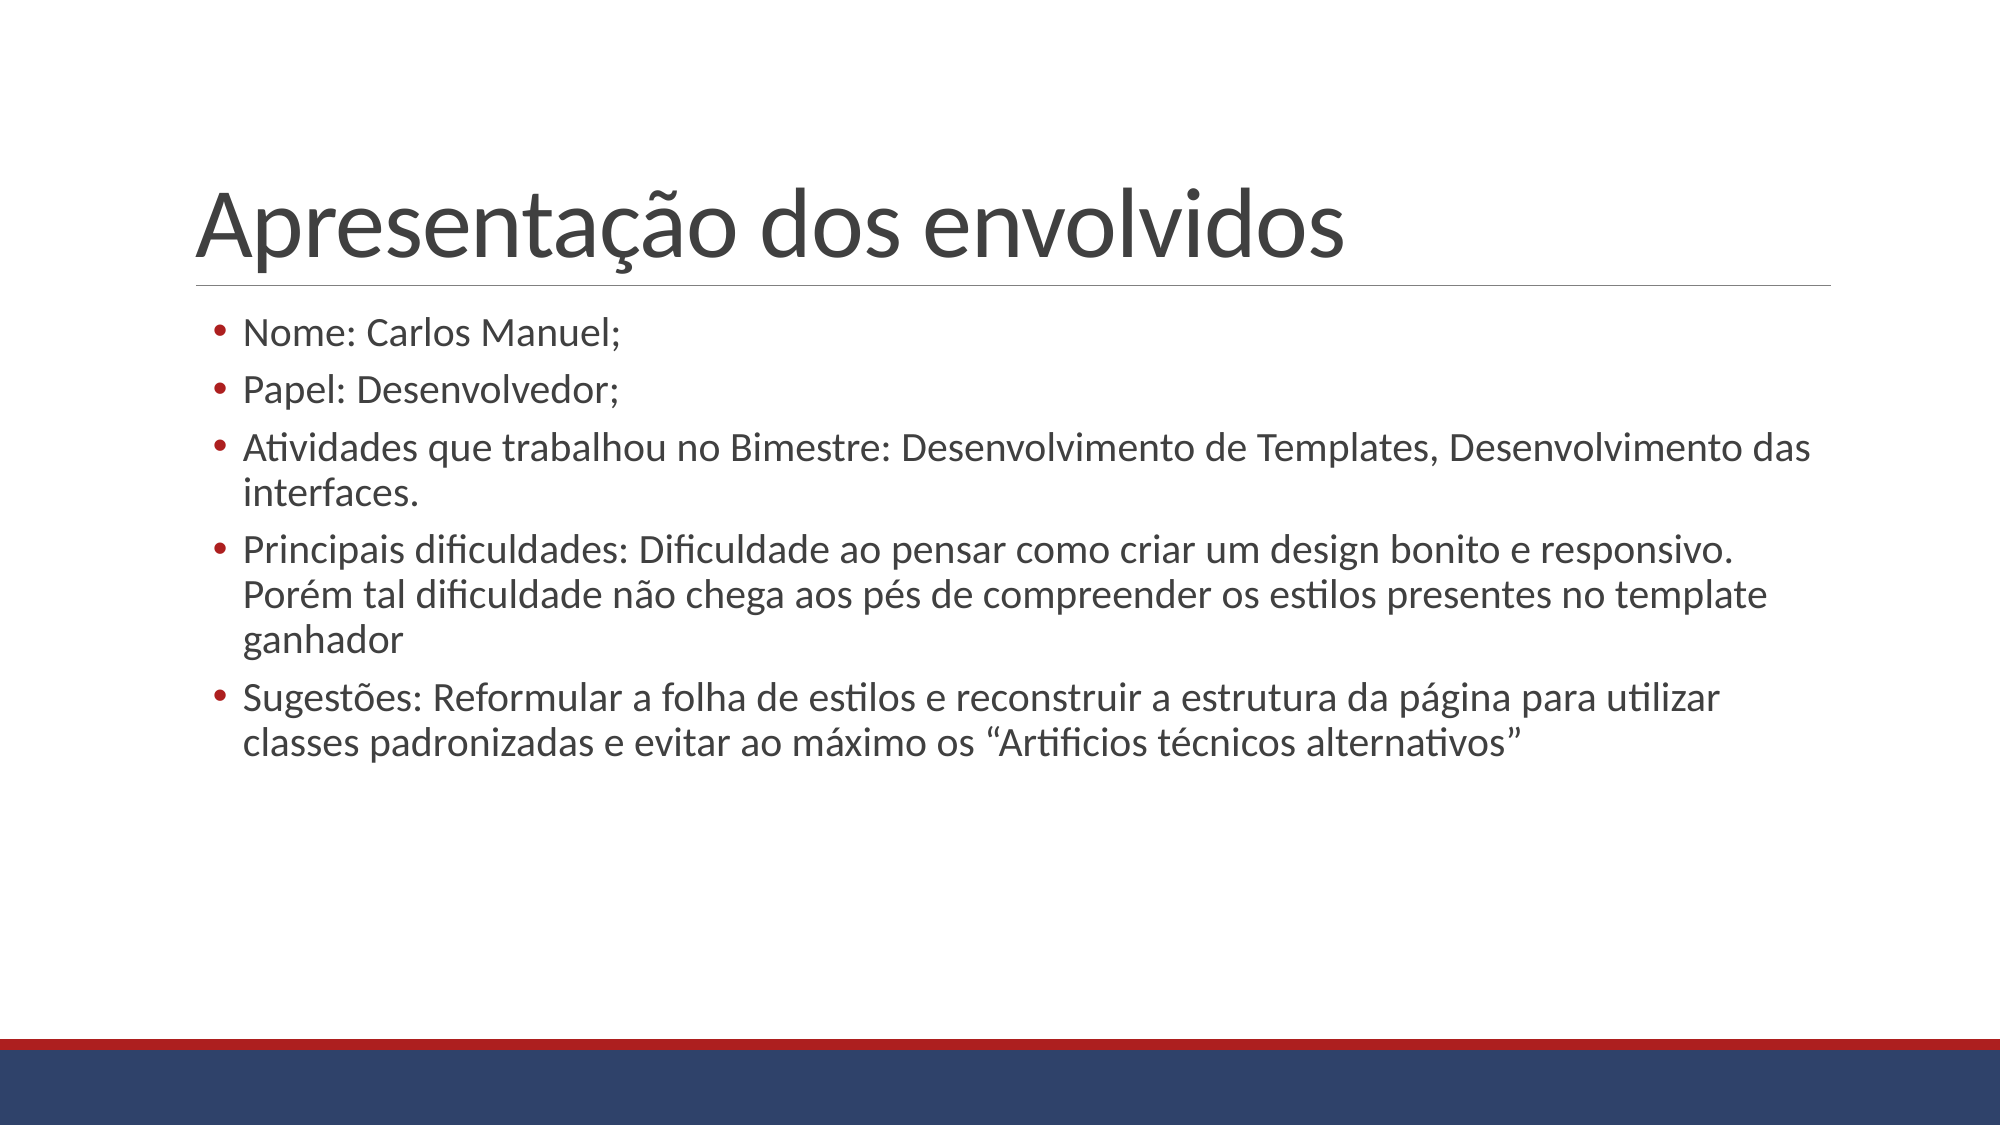

# Apresentação dos envolvidos
Nome: Carlos Manuel;
Papel: Desenvolvedor;
Atividades que trabalhou no Bimestre: Desenvolvimento de Templates, Desenvolvimento das interfaces.
Principais dificuldades: Dificuldade ao pensar como criar um design bonito e responsivo. Porém tal dificuldade não chega aos pés de compreender os estilos presentes no template ganhador
Sugestões: Reformular a folha de estilos e reconstruir a estrutura da página para utilizar classes padronizadas e evitar ao máximo os “Artificios técnicos alternativos”